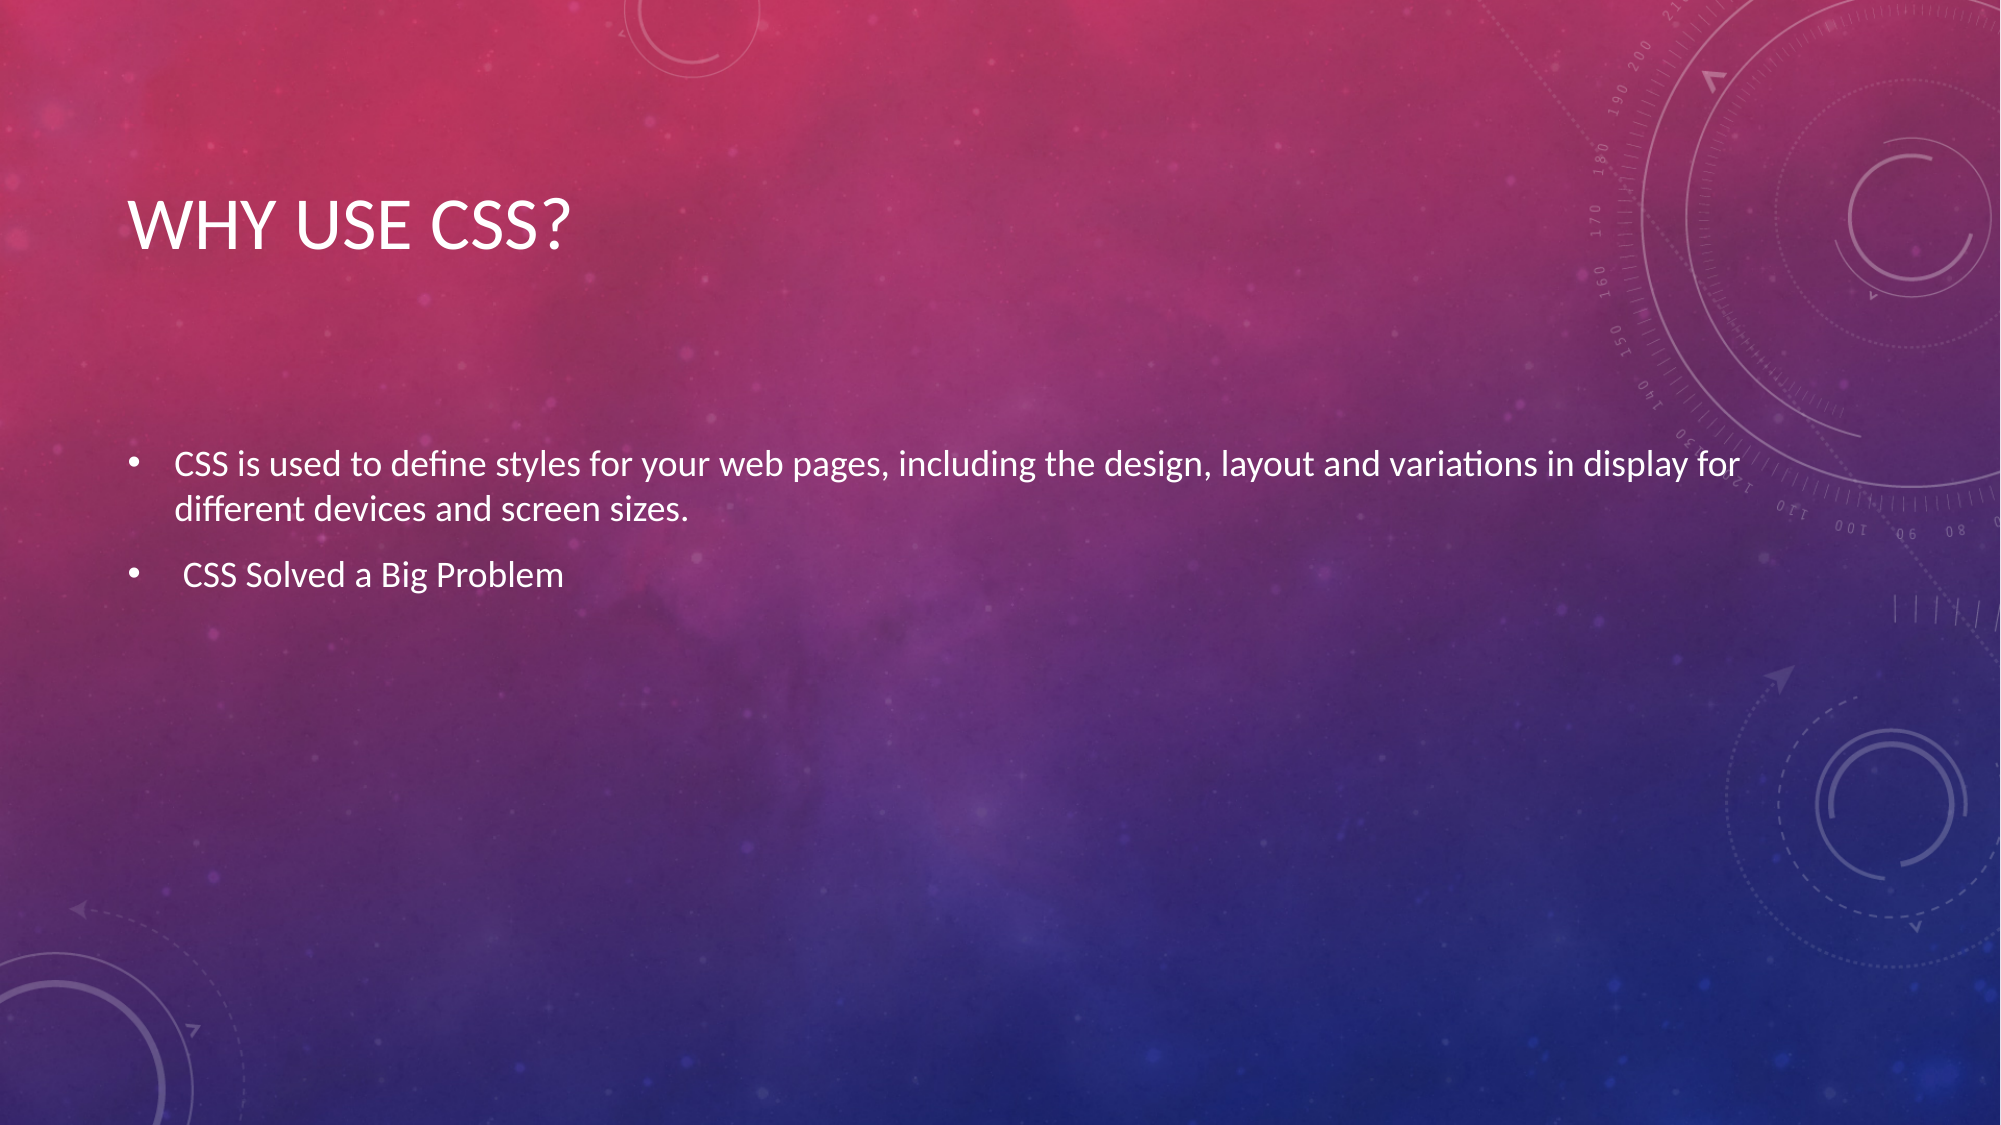

# WHY USE CSS?
CSS is used to define styles for your web pages, including the design, layout and variations in display for different devices and screen sizes.
 CSS Solved a Big Problem